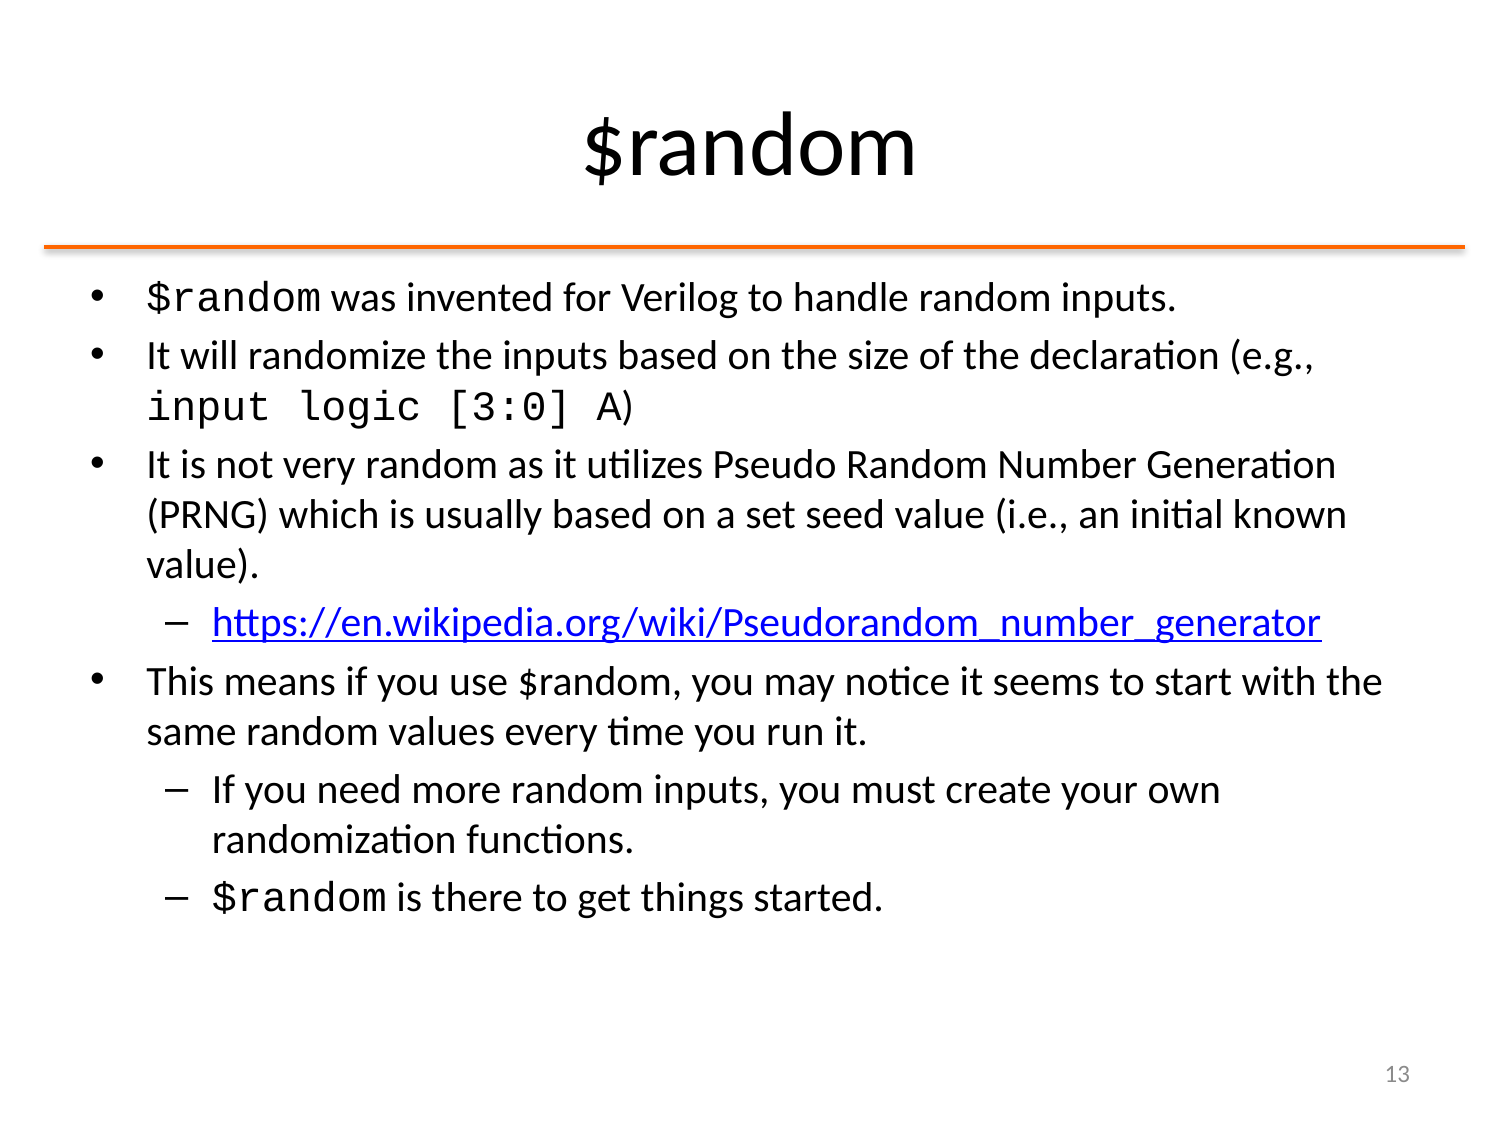

# $random
$random was invented for Verilog to handle random inputs.
It will randomize the inputs based on the size of the declaration (e.g., input logic [3:0] A)
It is not very random as it utilizes Pseudo Random Number Generation (PRNG) which is usually based on a set seed value (i.e., an initial known value).
https://en.wikipedia.org/wiki/Pseudorandom_number_generator
This means if you use $random, you may notice it seems to start with the same random values every time you run it.
If you need more random inputs, you must create your own randomization functions.
$random is there to get things started.
13